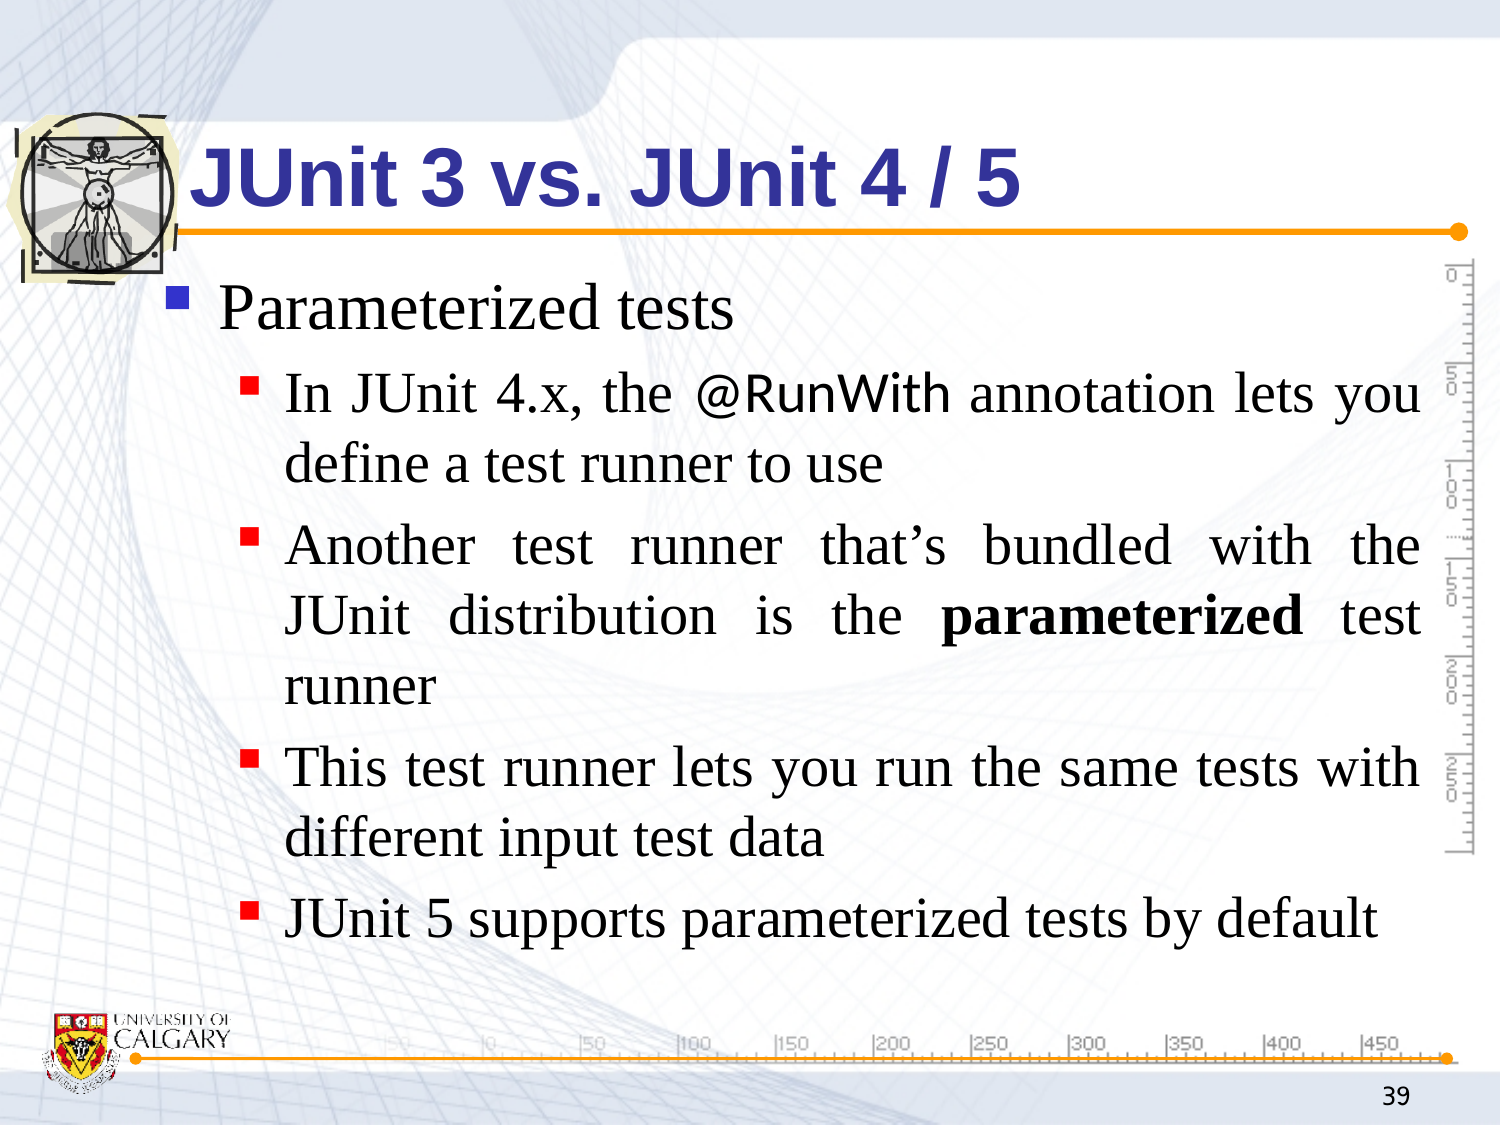

# JUnit 3 vs. JUnit 4 / 5
Parameterized tests
In JUnit 4.x, the @RunWith annotation lets you define a test runner to use
Another test runner that’s bundled with the JUnit distribution is the parameterized test runner
This test runner lets you run the same tests with different input test data
JUnit 5 supports parameterized tests by default

39